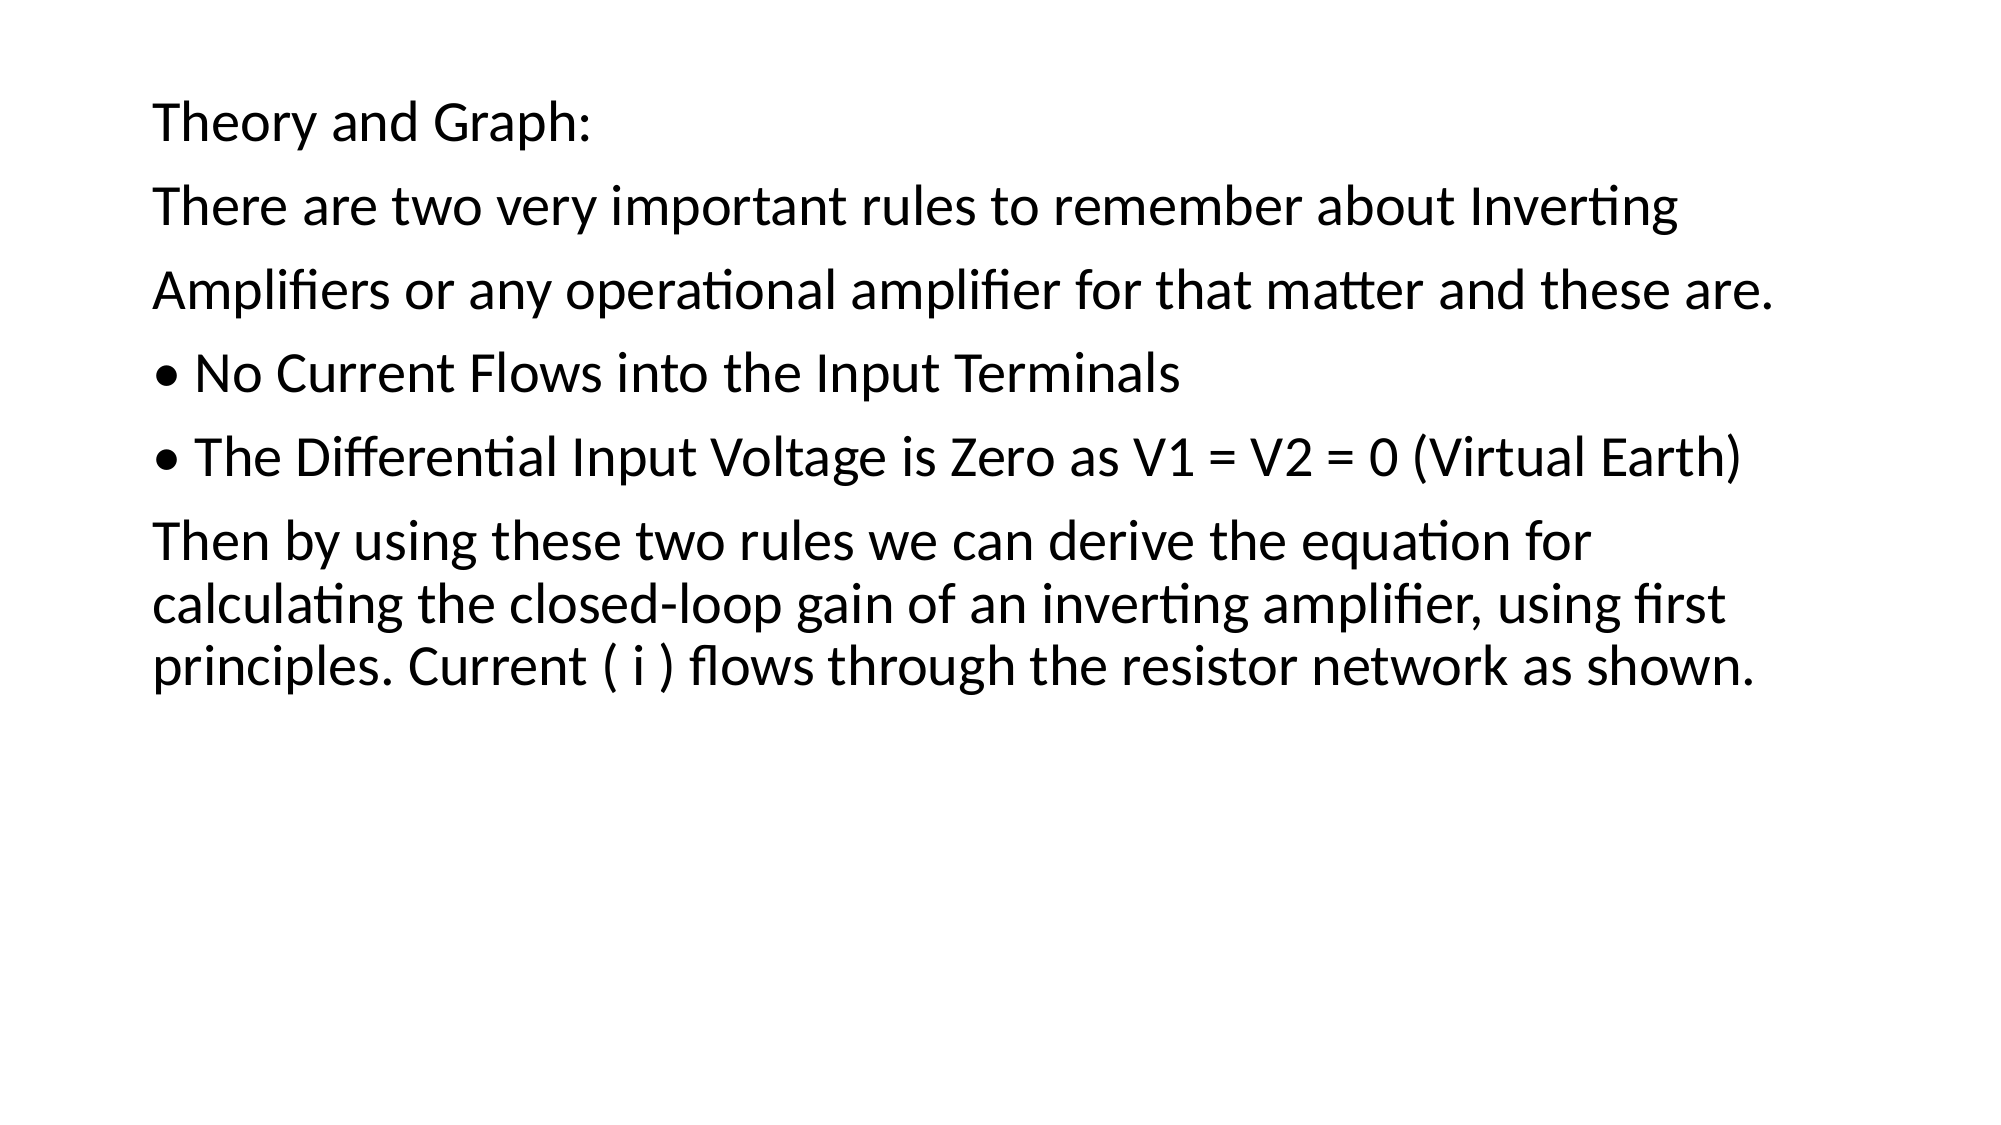

#
Theory and Graph:
There are two very important rules to remember about Inverting
Amplifiers or any operational amplifier for that matter and these are.
• No Current Flows into the Input Terminals
• The Differential Input Voltage is Zero as V1 = V2 = 0 (Virtual Earth)
Then by using these two rules we can derive the equation for calculating the closed-loop gain of an inverting amplifier, using first principles. Current ( i ) flows through the resistor network as shown.